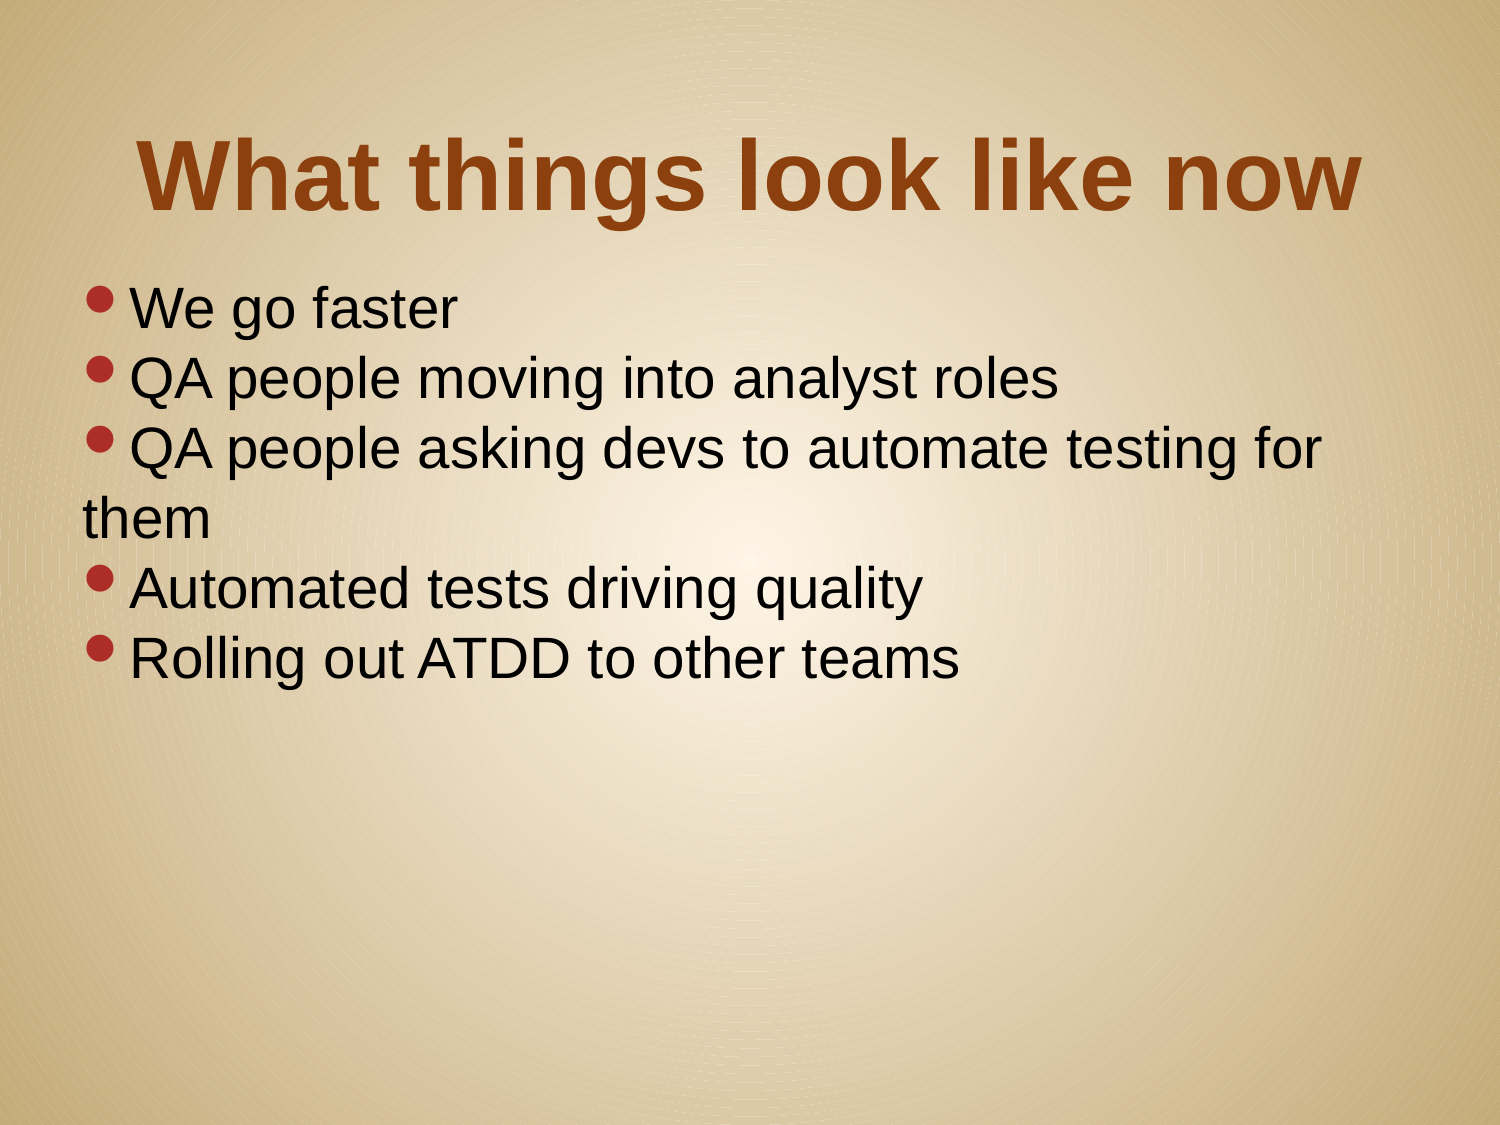

# What things look like now
We go faster
QA people moving into analyst roles
QA people asking devs to automate testing for them
Automated tests driving quality
Rolling out ATDD to other teams